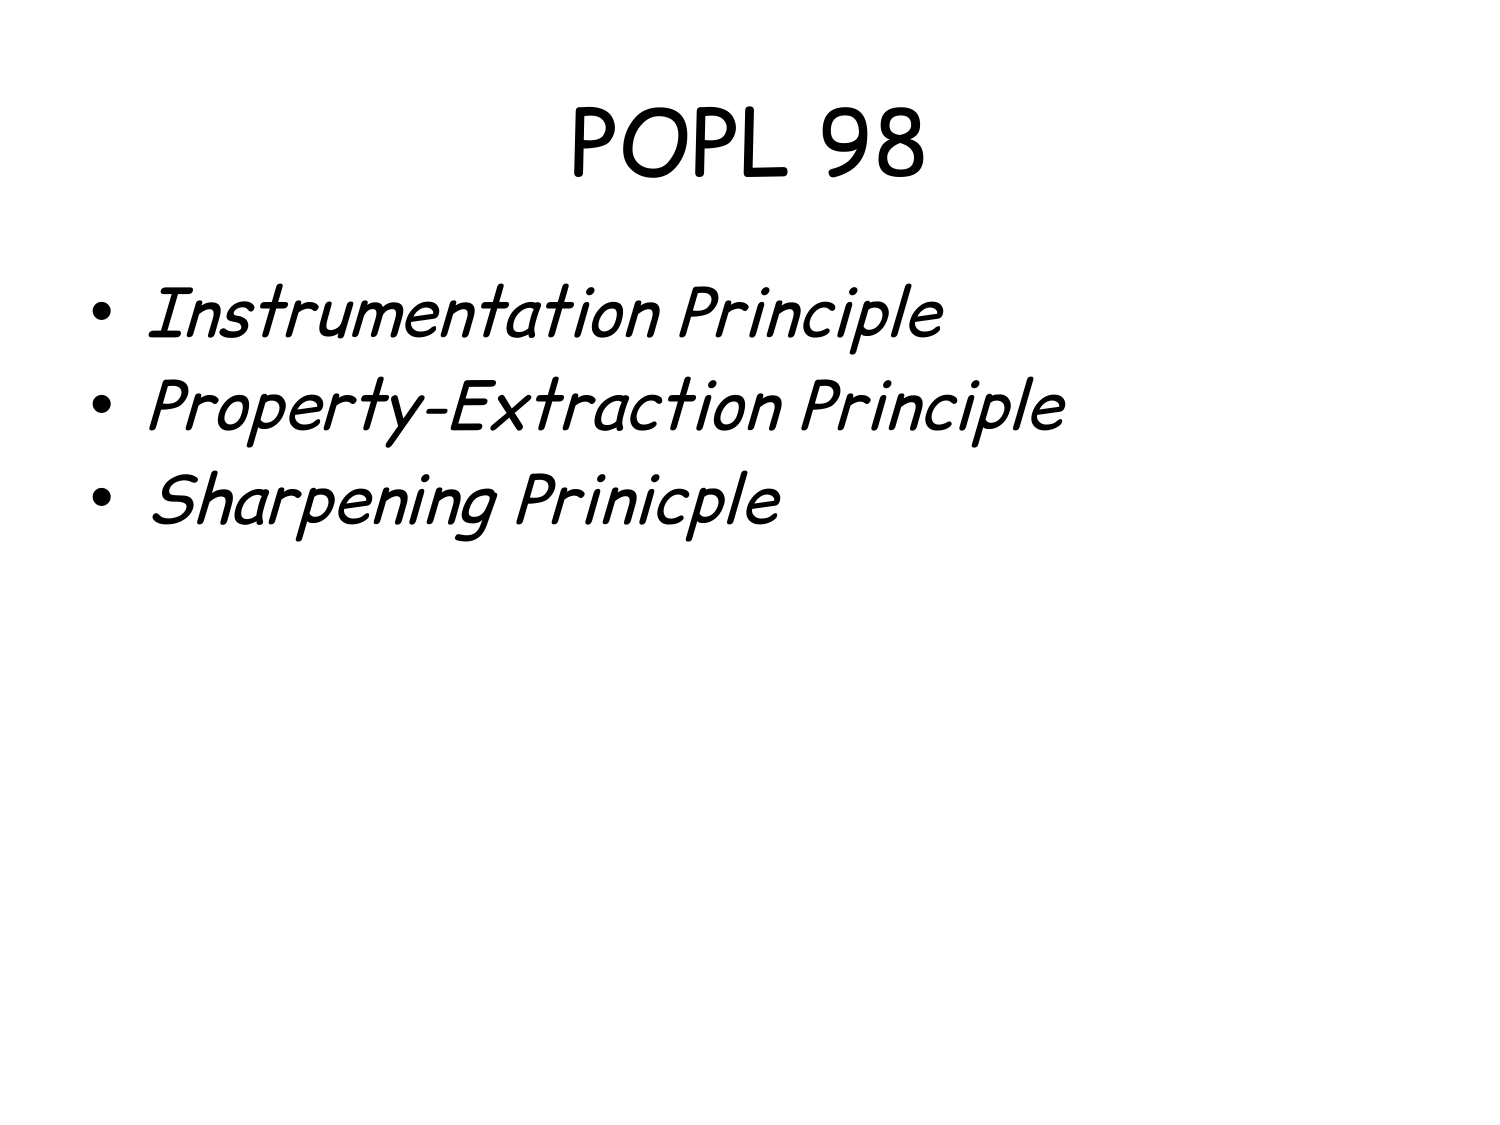

# POPL 98
Instrumentation Principle
Property-Extraction Principle
Sharpening Prinicple